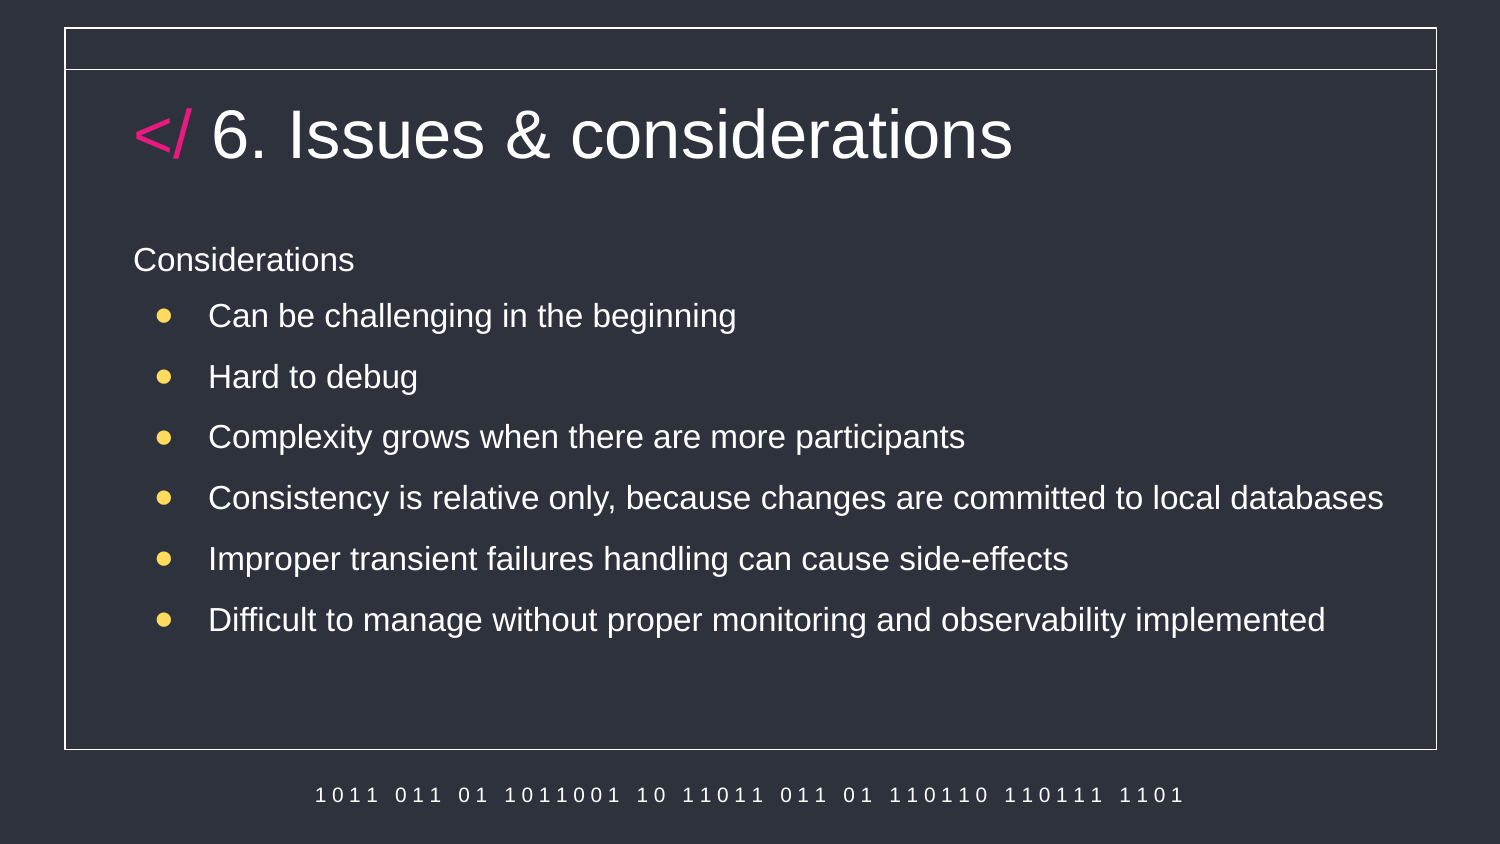

# </ 6. Issues & considerations
Considerations
Can be challenging in the beginning
Hard to debug
Complexity grows when there are more participants
Consistency is relative only, because changes are committed to local databases
Improper transient failures handling can cause side-effects
Difficult to manage without proper monitoring and observability implemented